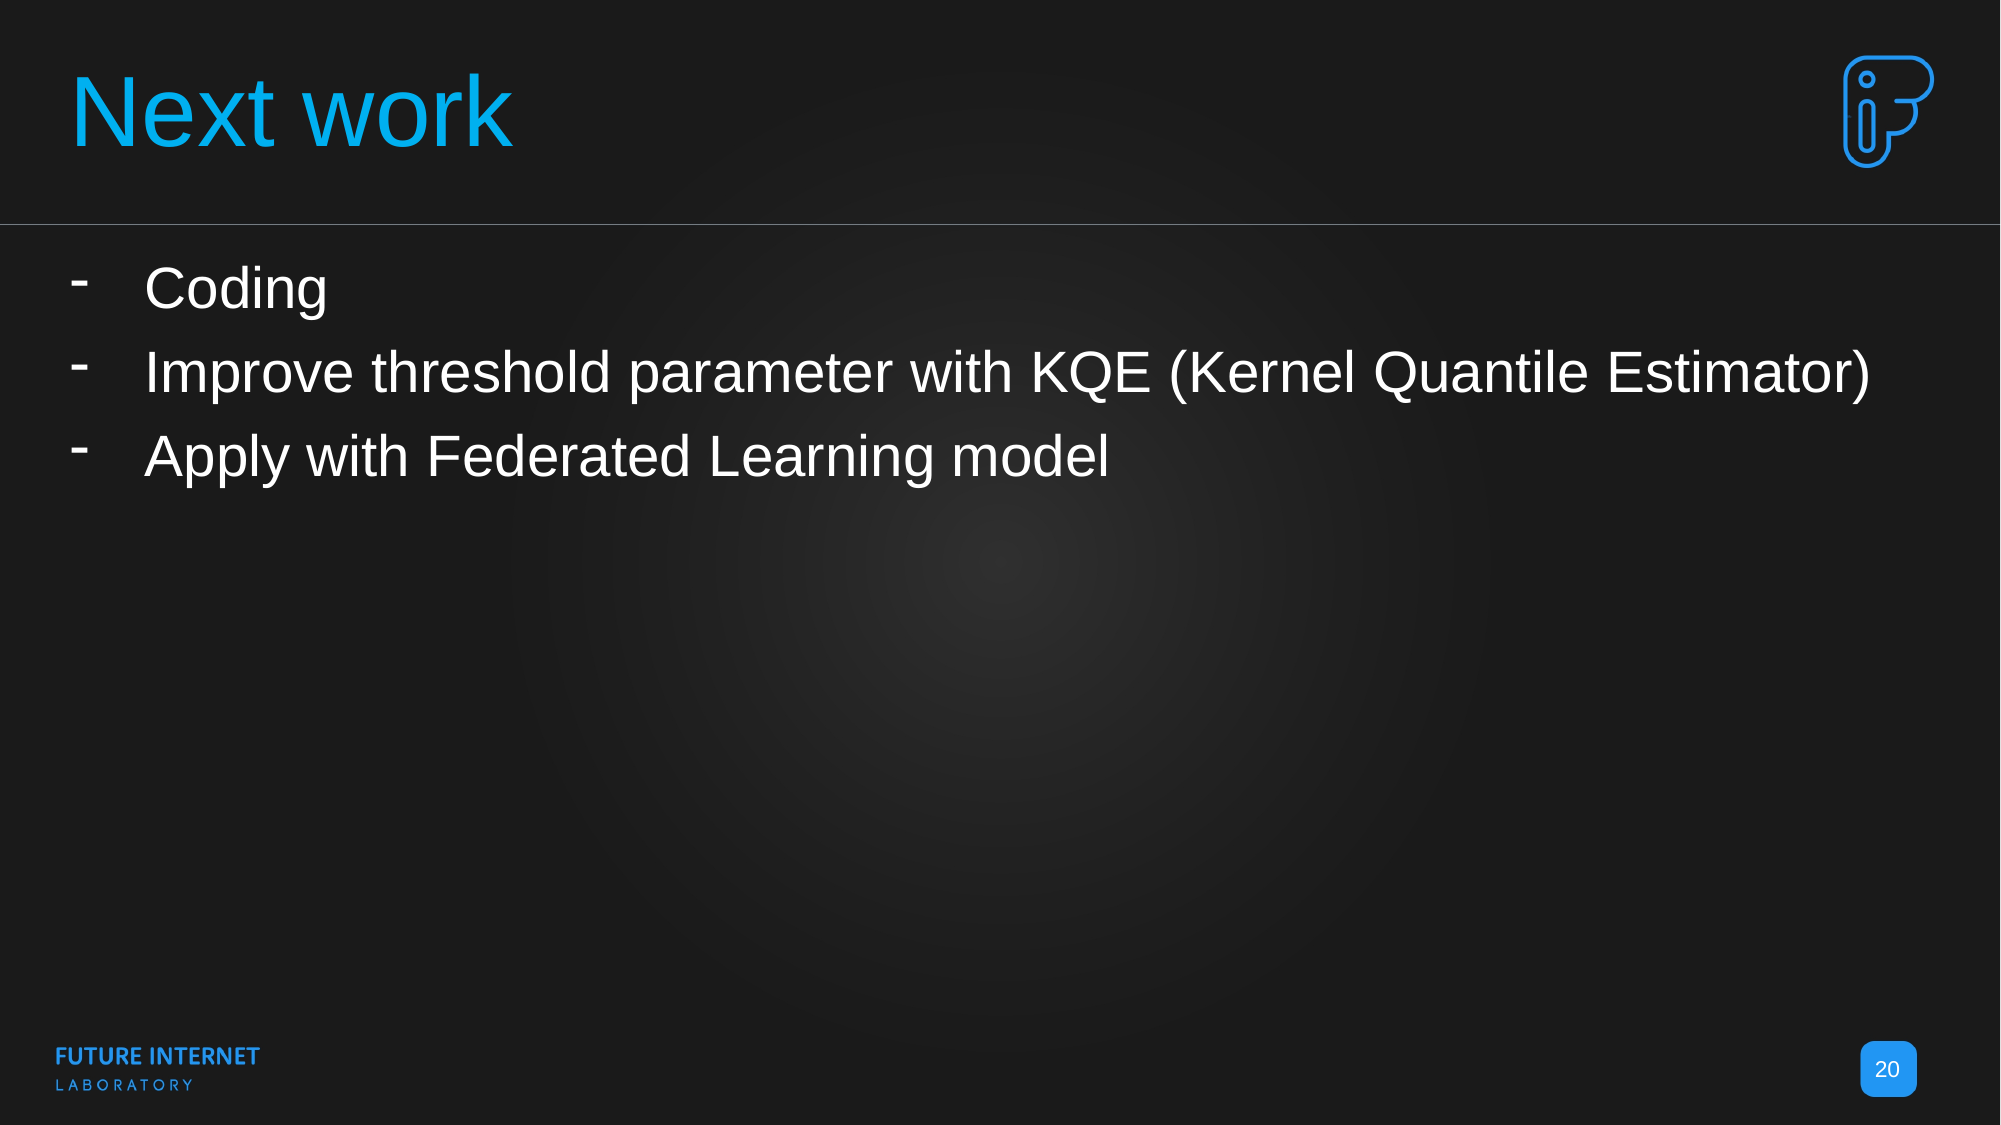

# Next work
Coding
Improve threshold parameter with KQE (Kernel Quantile Estimator)
Apply with Federated Learning model
20